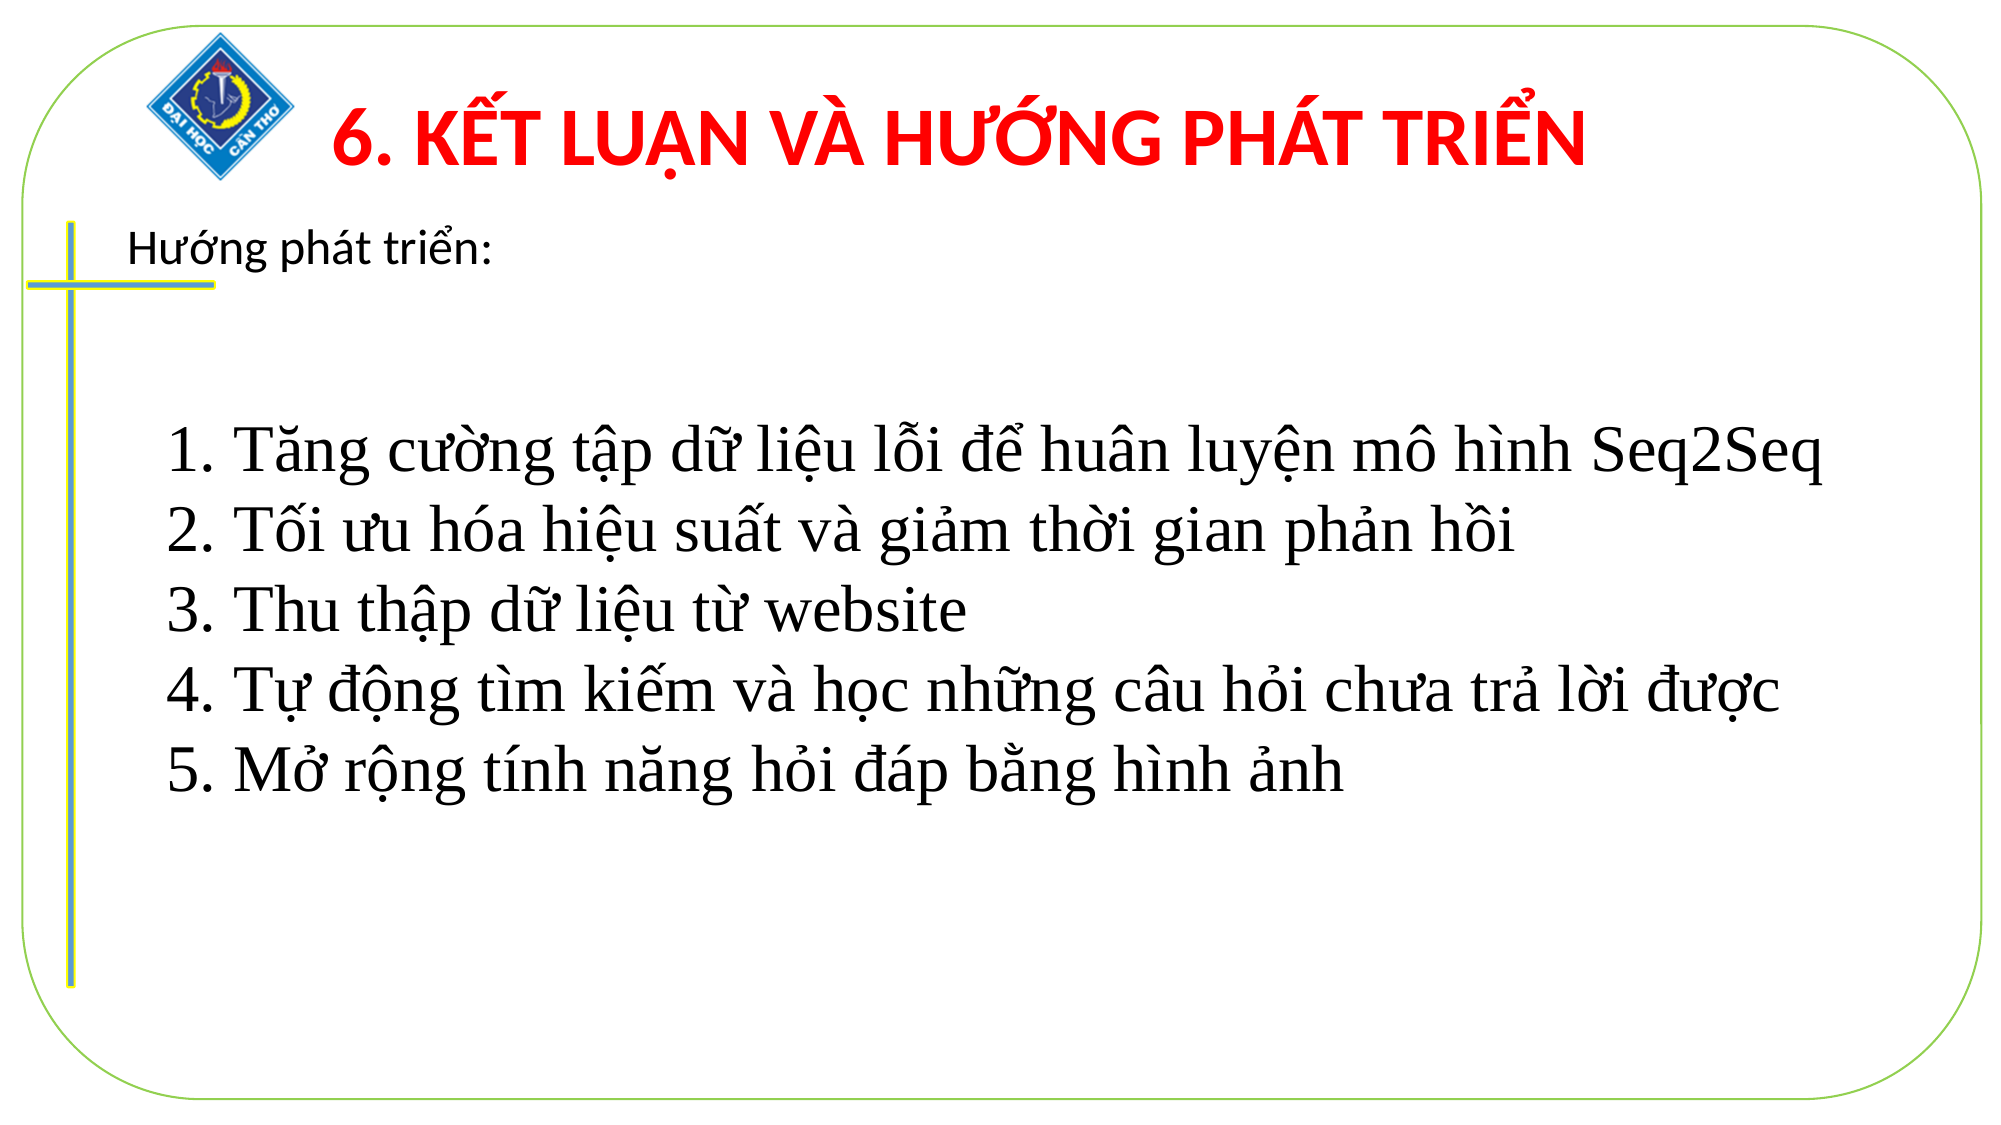

6. KẾT LUẬN VÀ HƯỚNG PHÁT TRIỂN
Hướng phát triển:

 Tăng cường tập dữ liệu lỗi để huân luyện mô hình Seq2Seq
 Tối ưu hóa hiệu suất và giảm thời gian phản hồi
 Thu thập dữ liệu từ website
 Tự động tìm kiếm và học những câu hỏi chưa trả lời được
 Mở rộng tính năng hỏi đáp bằng hình ảnh